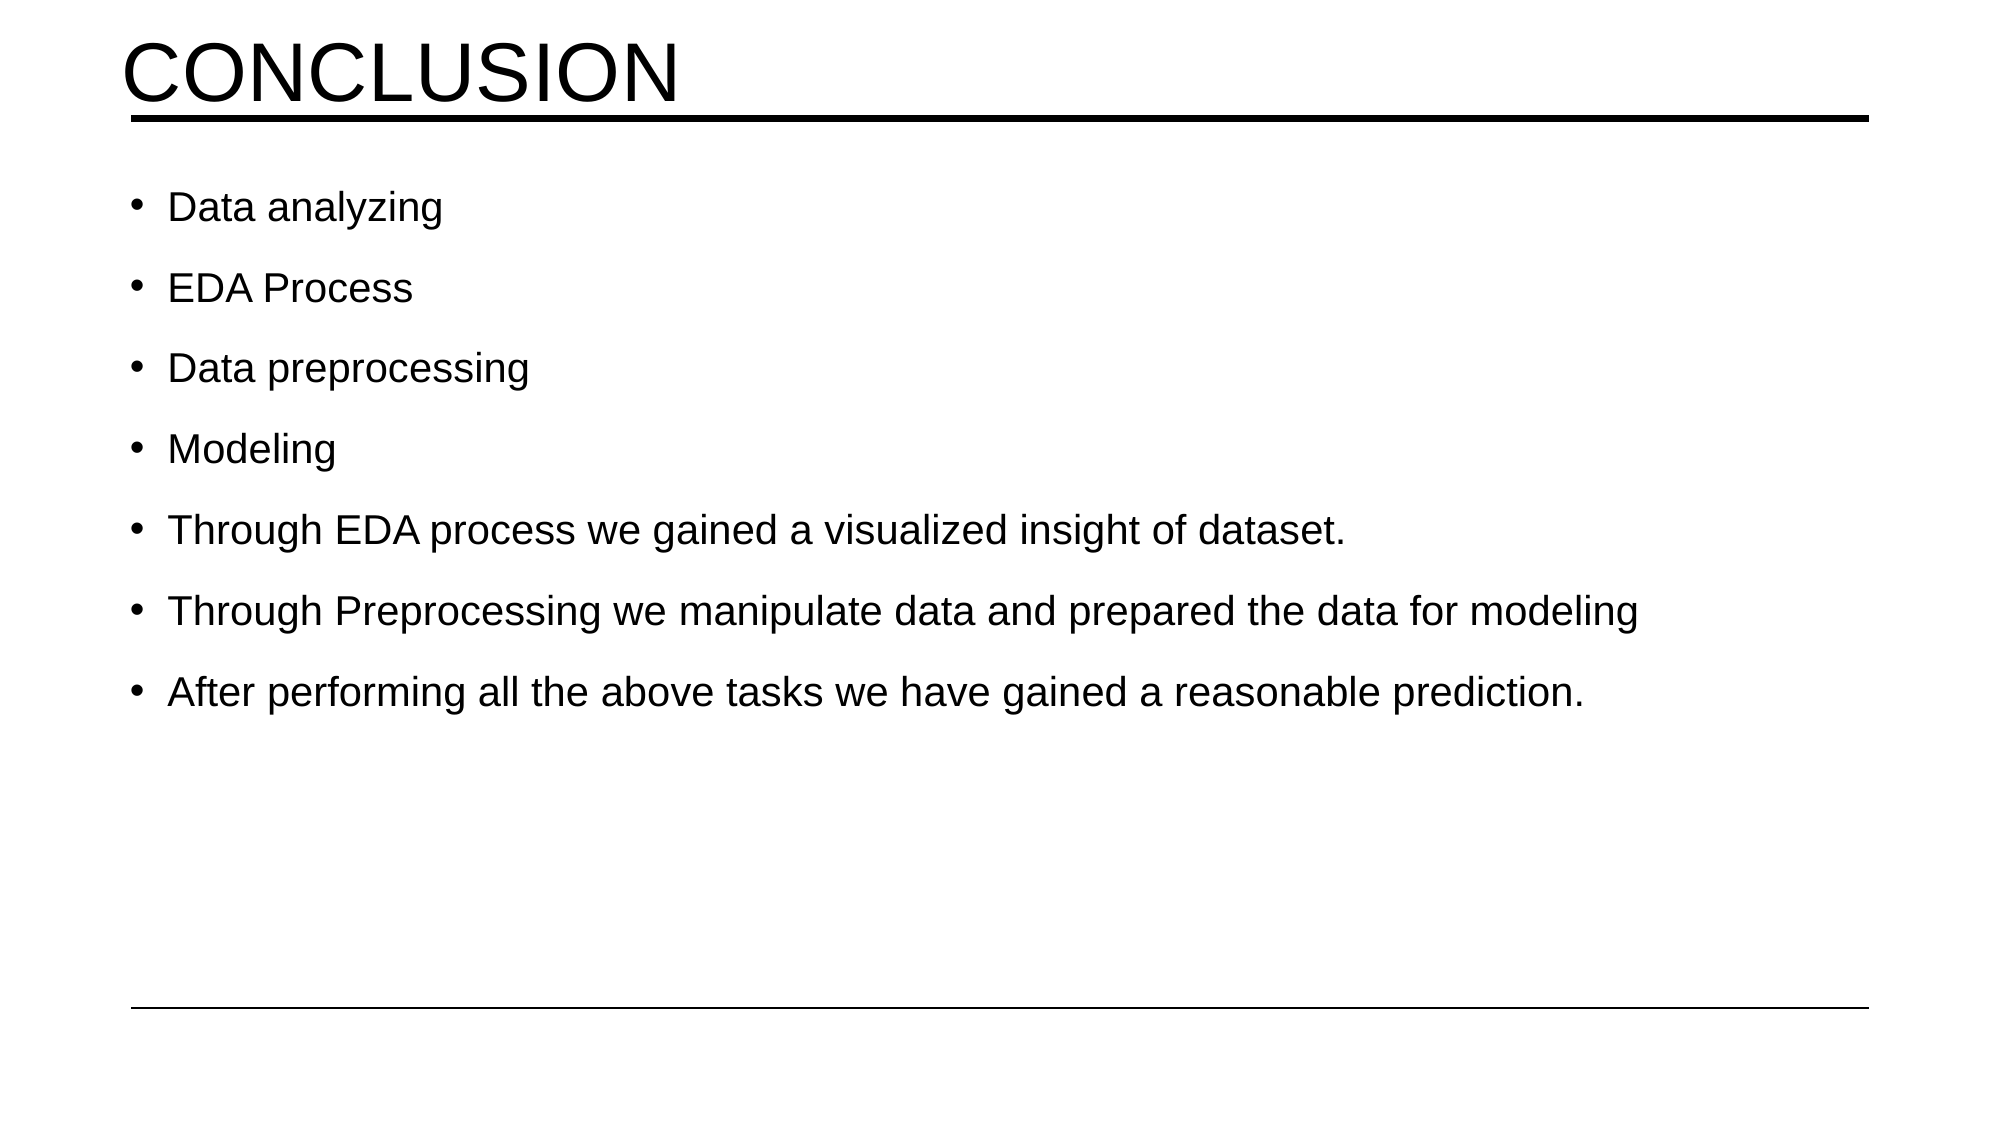

# conclusion
Data analyzing
EDA Process
Data preprocessing
Modeling
Through EDA process we gained a visualized insight of dataset.
Through Preprocessing we manipulate data and prepared the data for modeling
After performing all the above tasks we have gained a reasonable prediction.